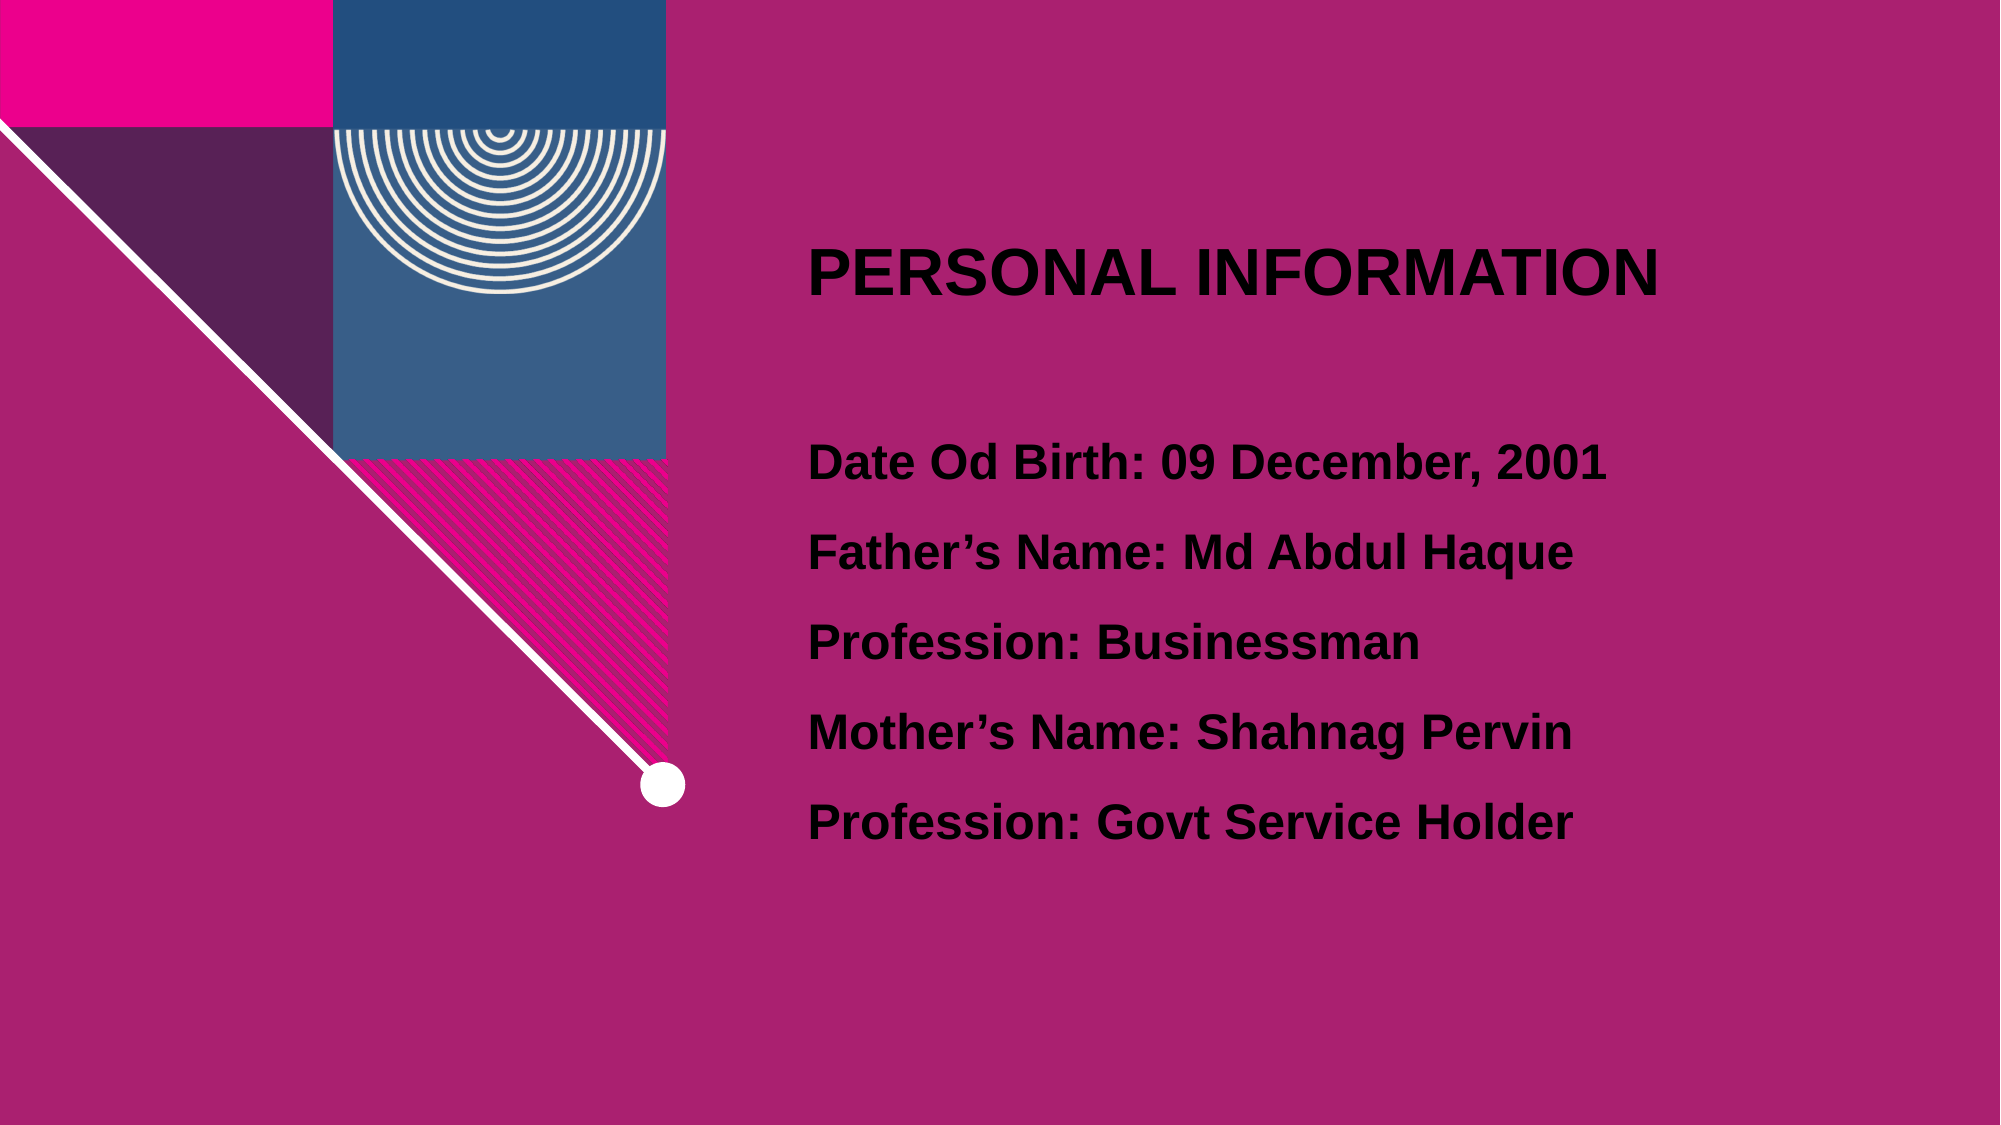

# Personal information Date Od Birth: 09 December, 2001 Father’s Name: Md Abdul Haque Profession: Businessman Mother’s Name: Shahnag Pervin Profession: Govt Service Holder